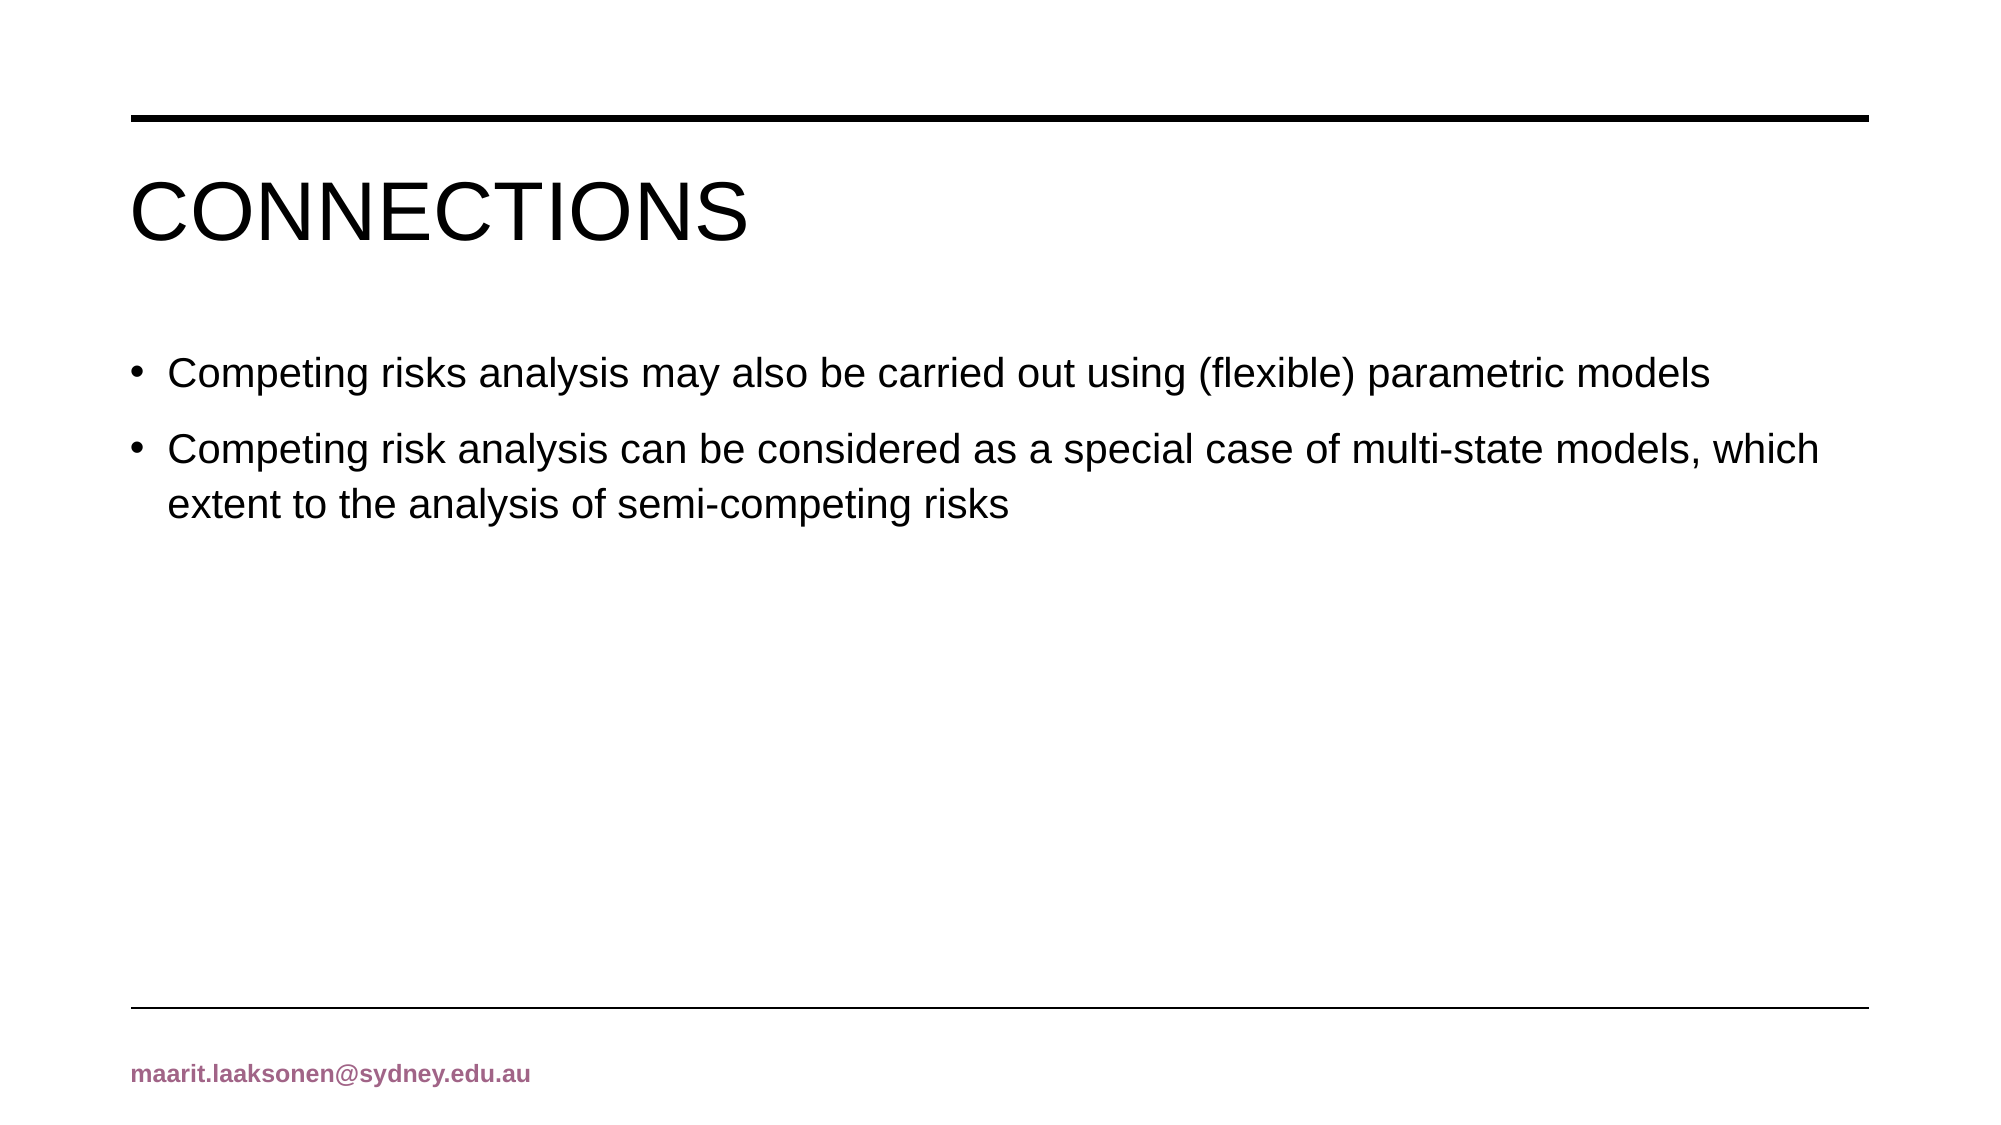

# connections
Competing risks analysis may also be carried out using (flexible) parametric models
Competing risk analysis can be considered as a special case of multi-state models, which extent to the analysis of semi-competing risks
maarit.laaksonen@sydney.edu.au